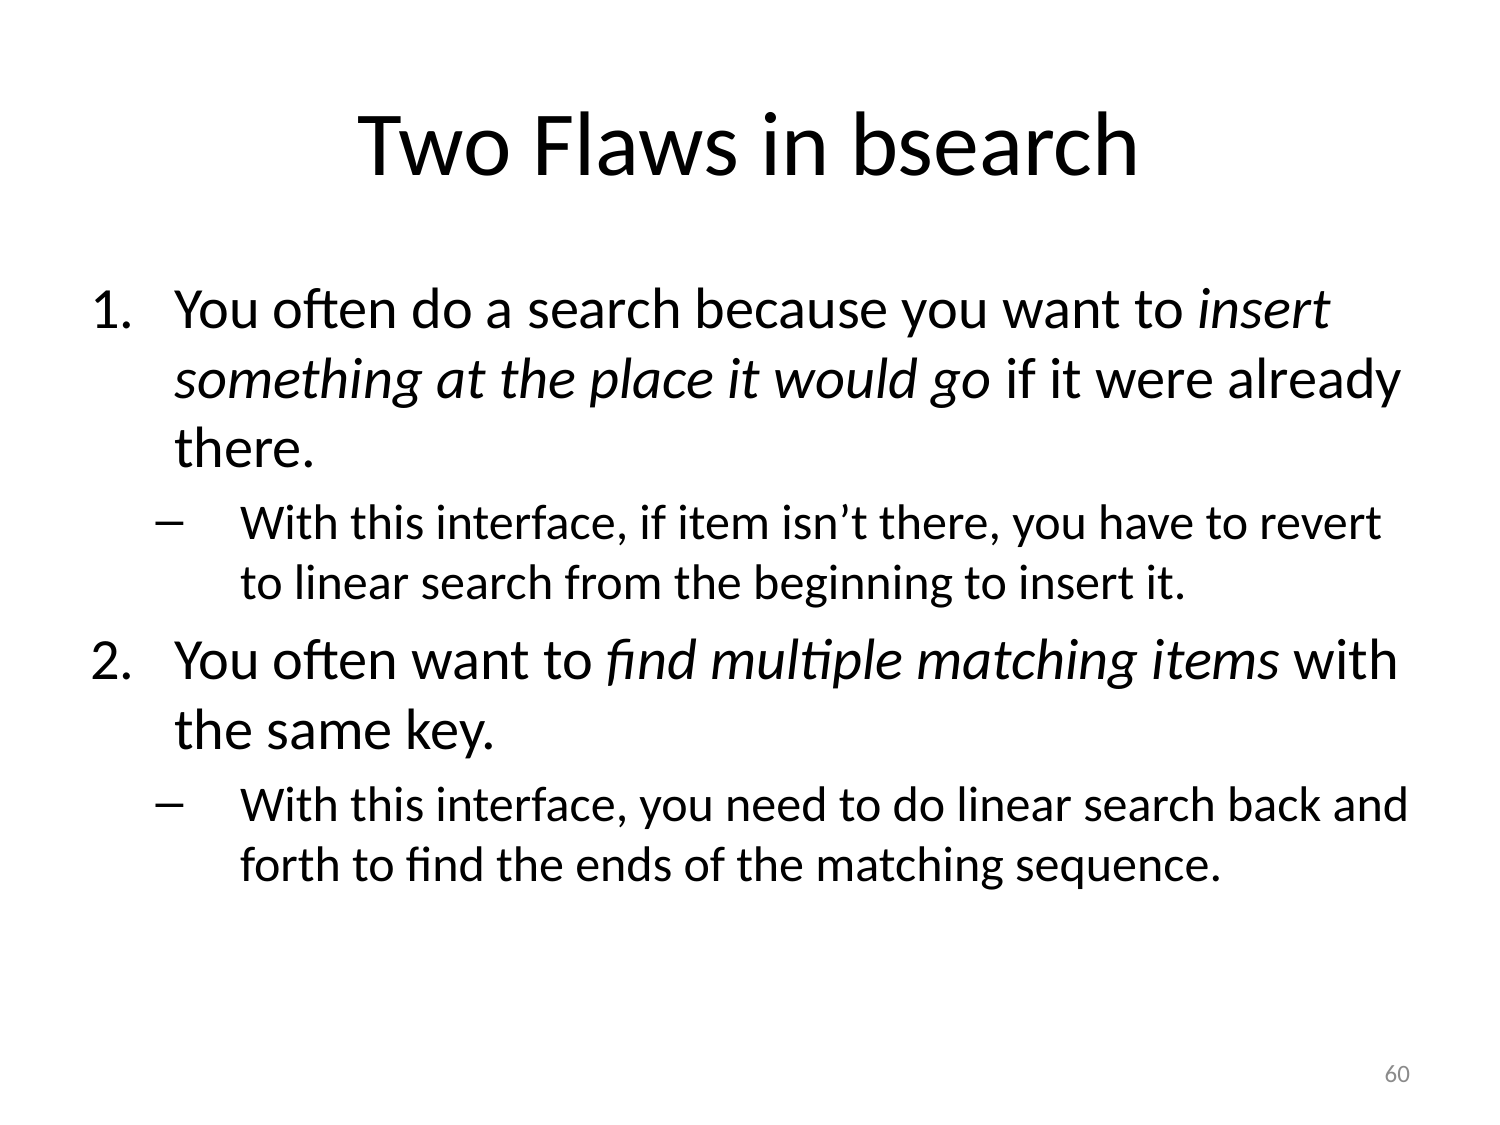

# Two Flaws in bsearch
You often do a search because you want to insert something at the place it would go if it were already there.
With this interface, if item isn’t there, you have to revert to linear search from the beginning to insert it.
You often want to find multiple matching items with the same key.
With this interface, you need to do linear search back and forth to find the ends of the matching sequence.
60